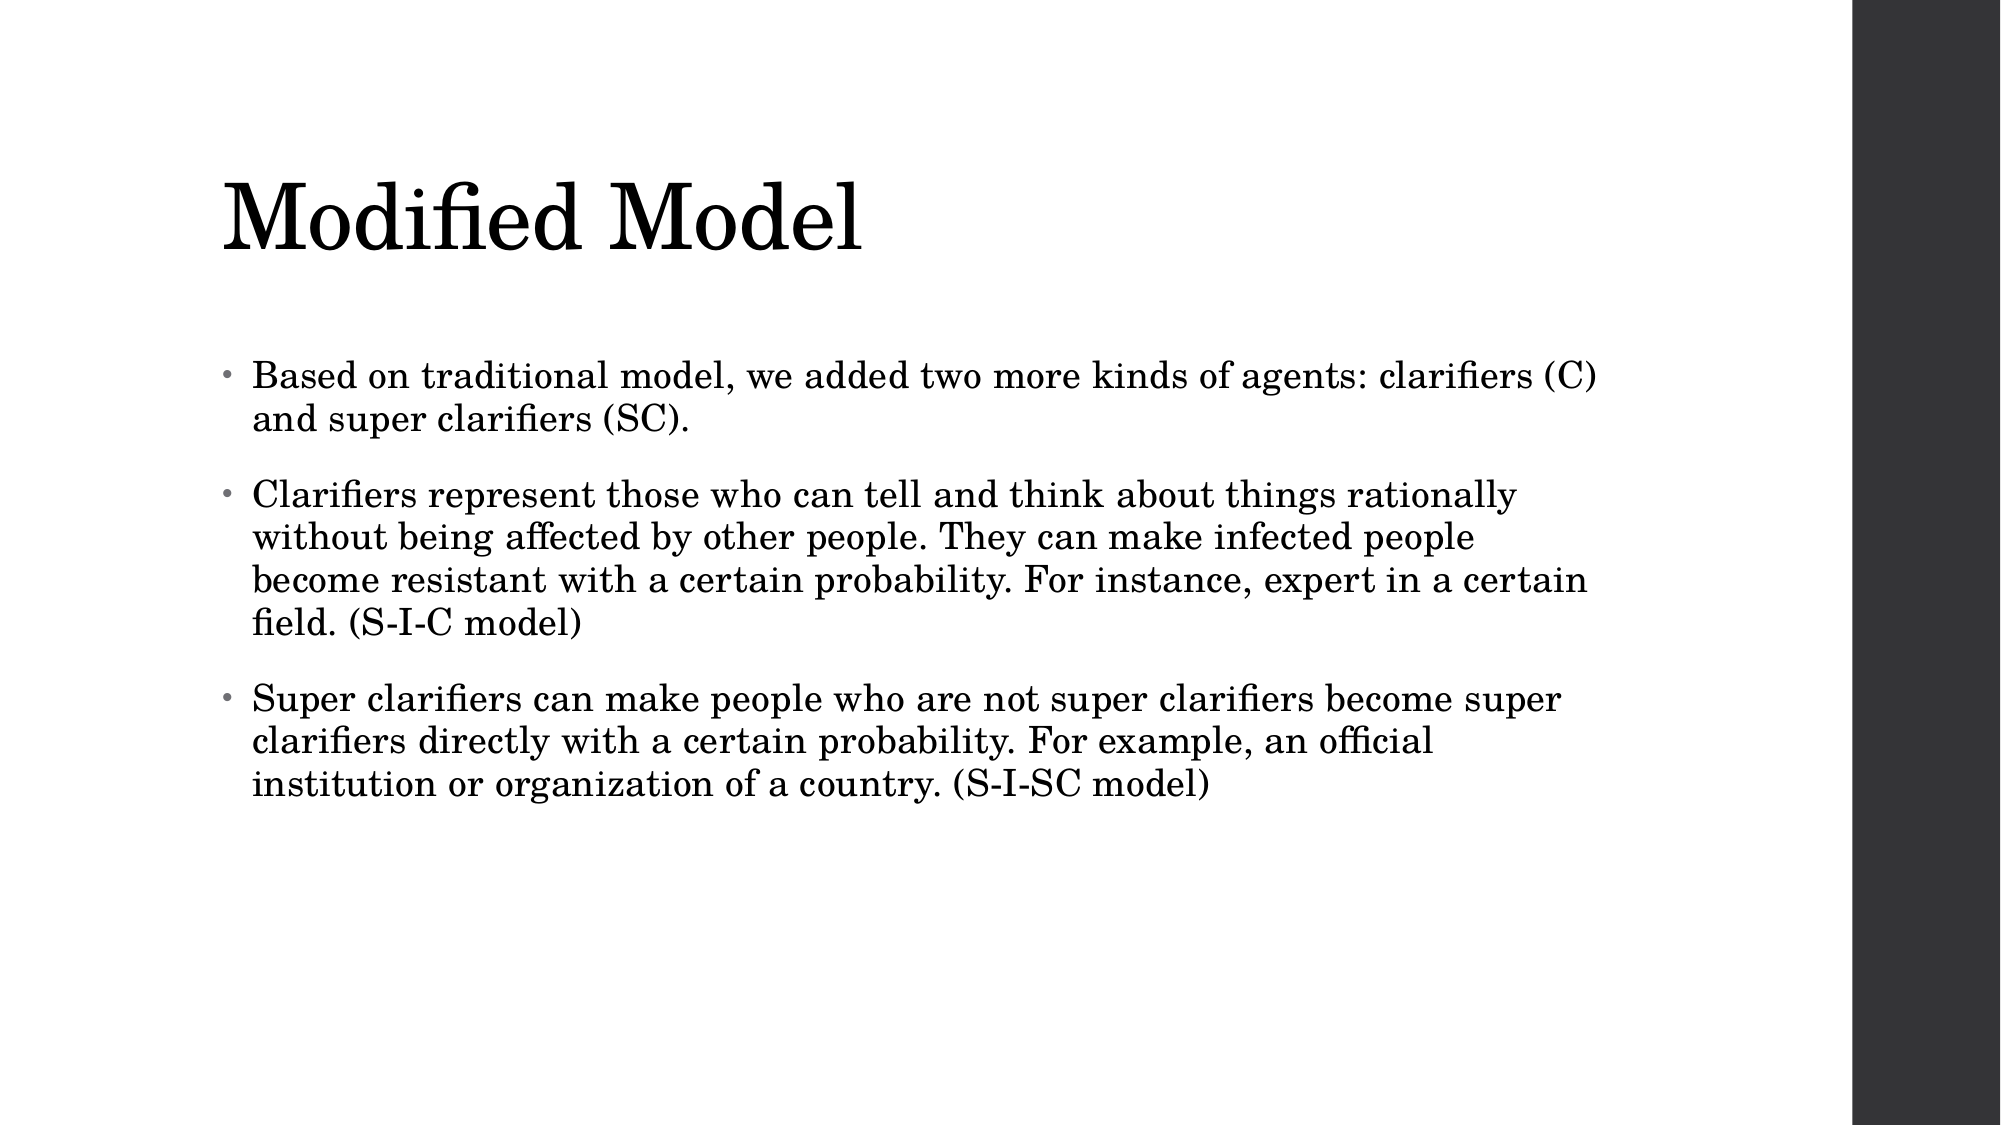

# Modified Model
Based on traditional model, we added two more kinds of agents: clarifiers (C) and super clarifiers (SC).
Clarifiers represent those who can tell and think about things rationally without being affected by other people. They can make infected people become resistant with a certain probability. For instance, expert in a certain field. (S-I-C model)
Super clarifiers can make people who are not super clarifiers become super clarifiers directly with a certain probability. For example, an official institution or organization of a country. (S-I-SC model)